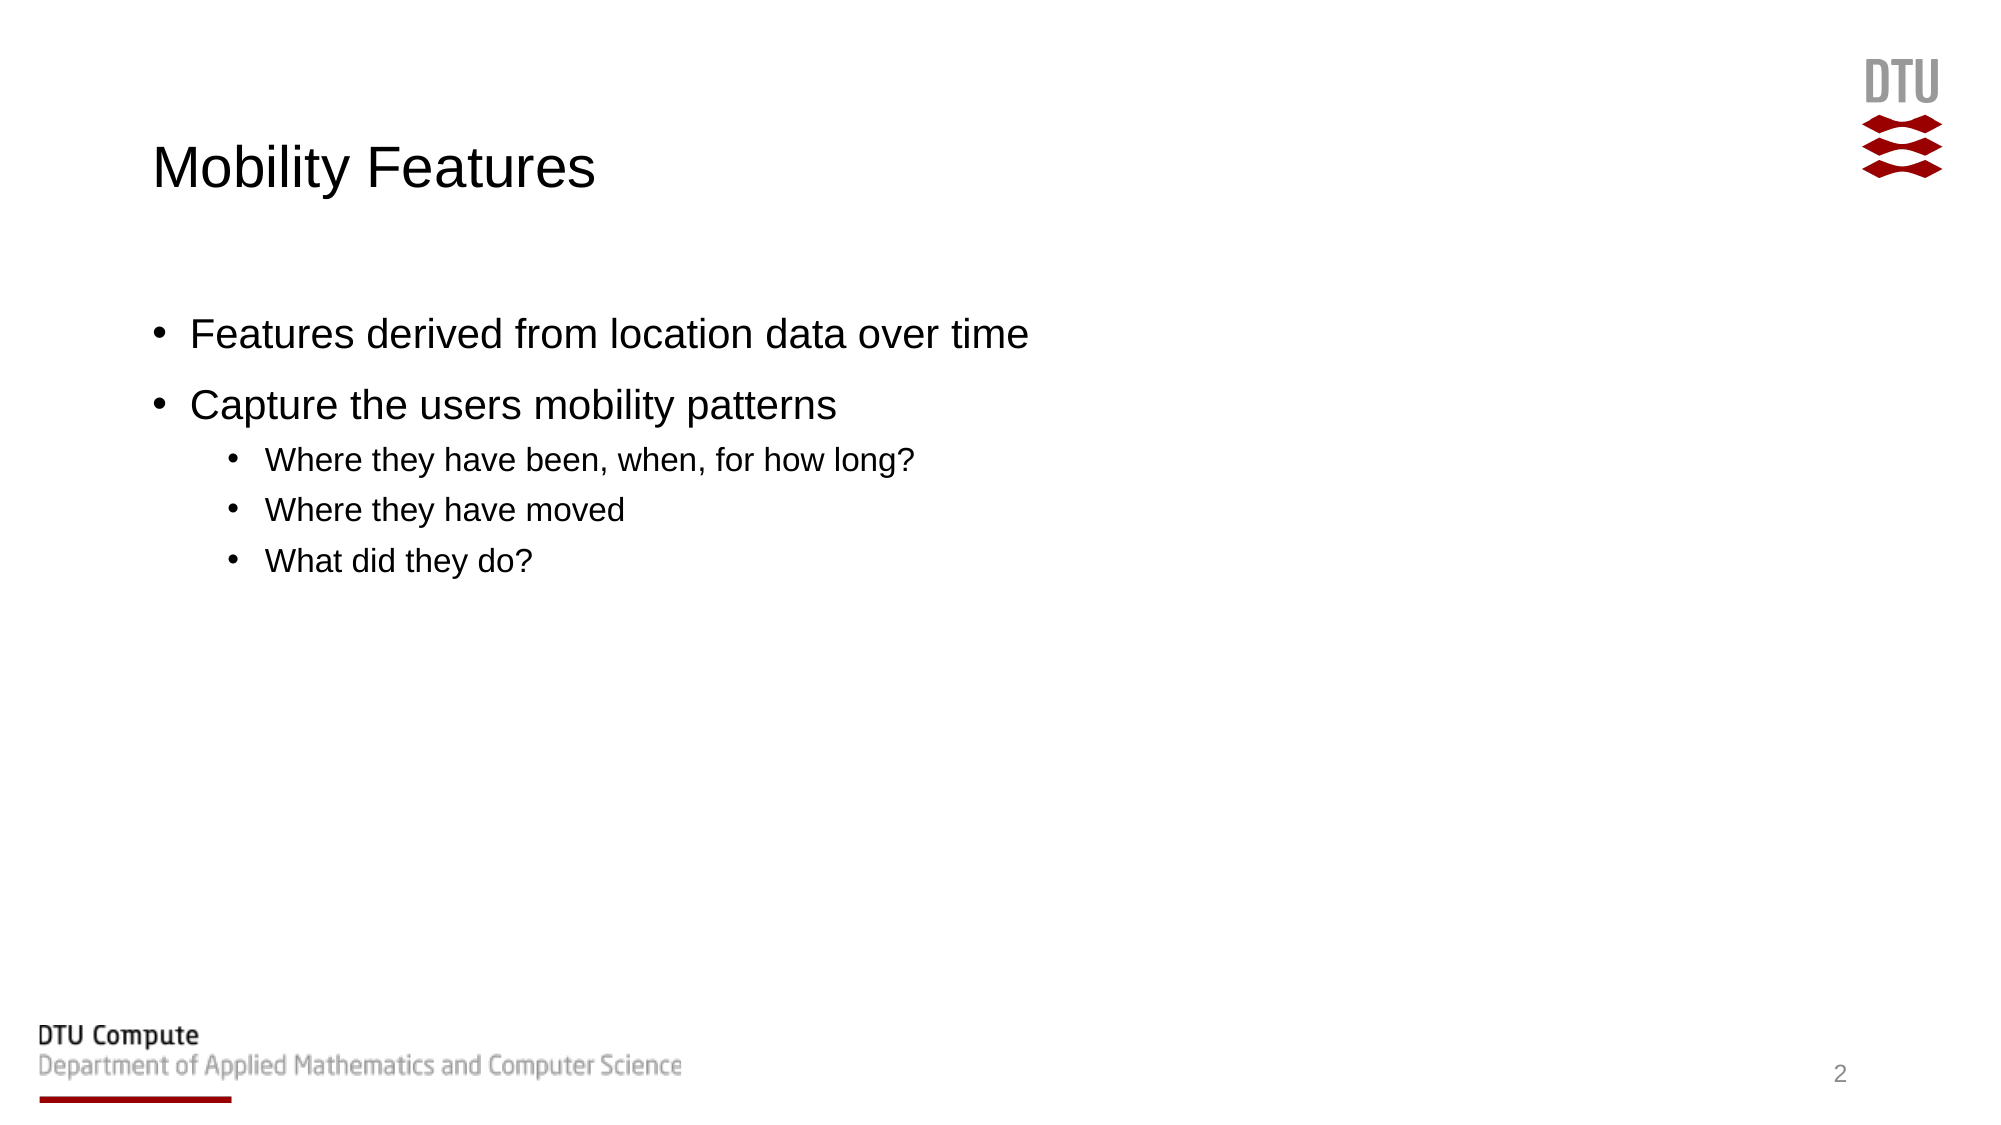

# Mobility Features
Features derived from location data over time
Capture the users mobility patterns
Where they have been, when, for how long?
Where they have moved
What did they do?

2